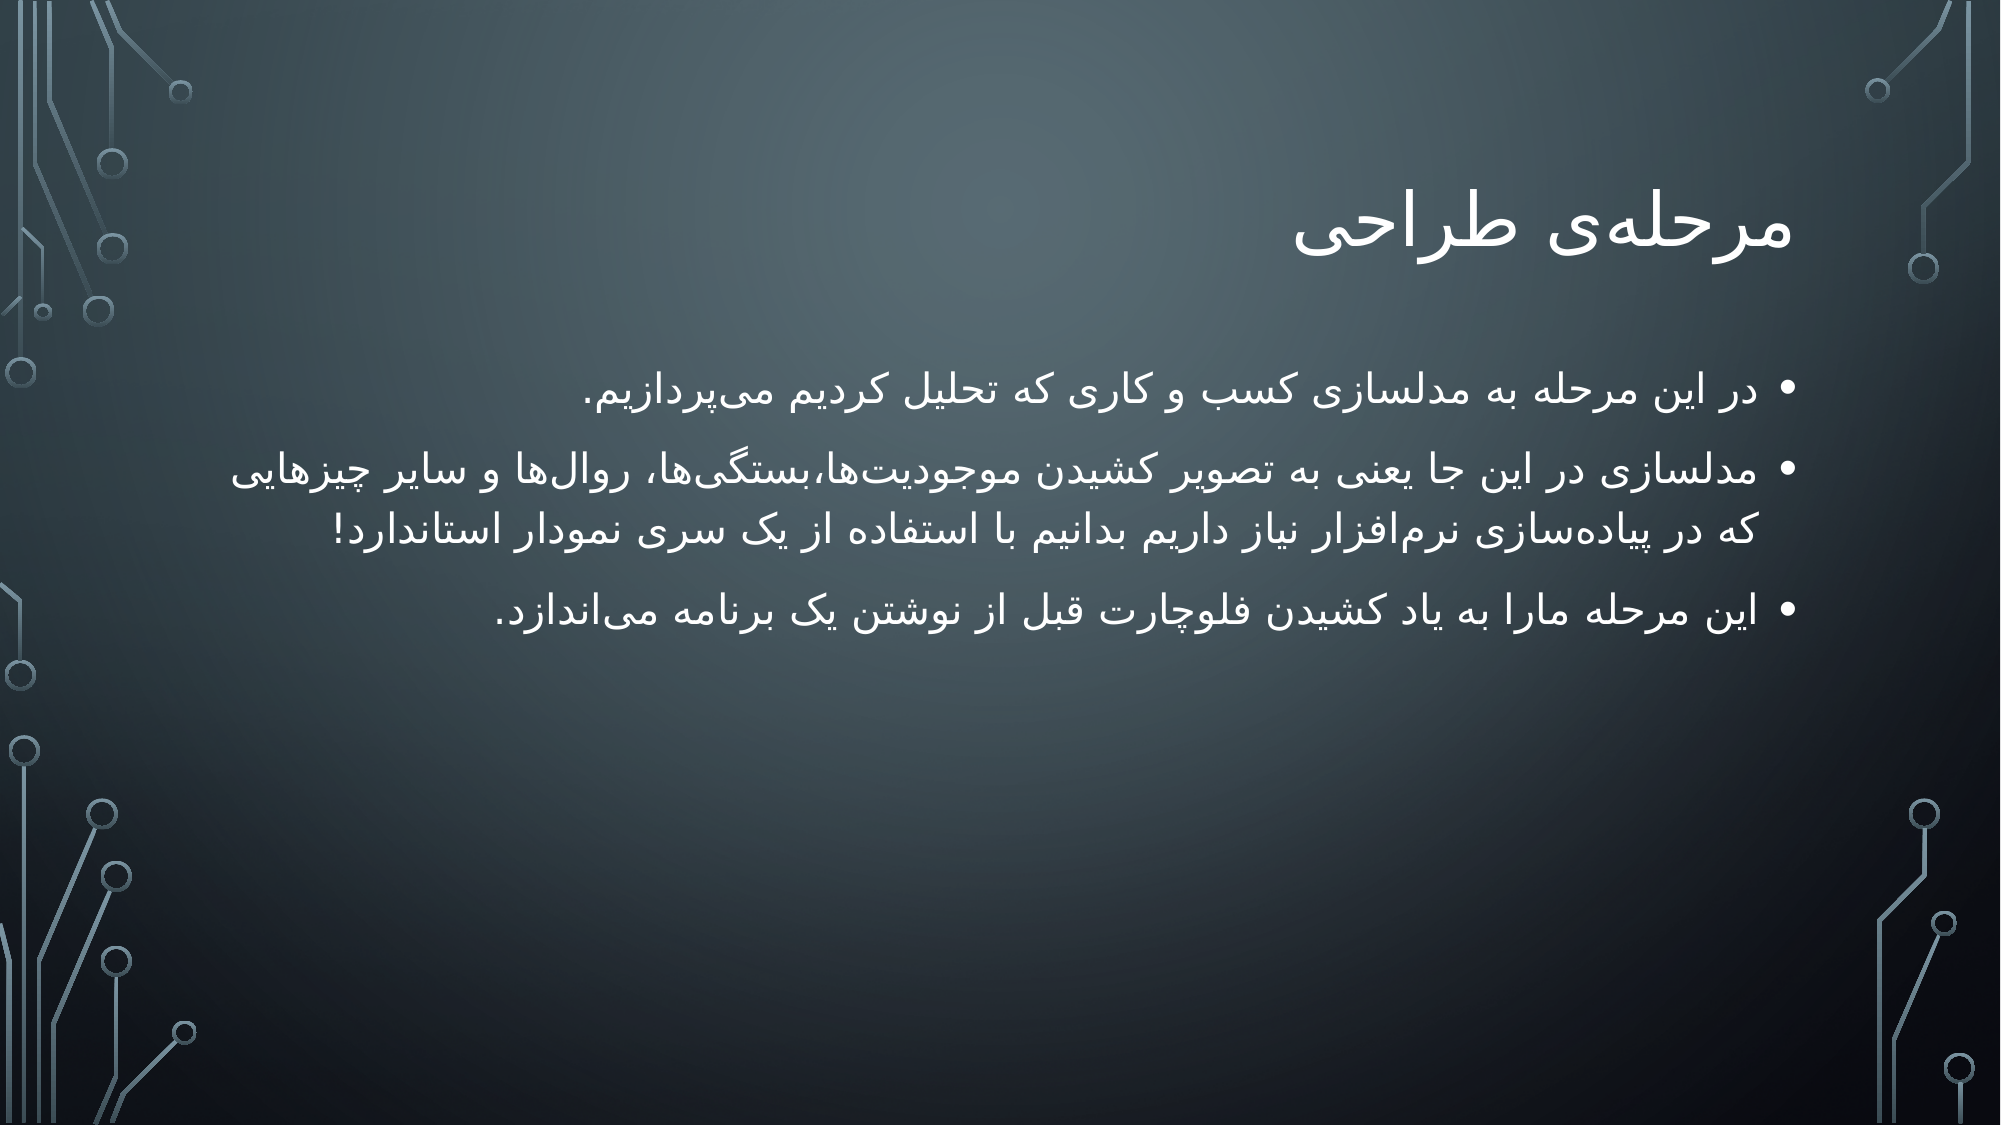

# مرحله‌ی طراحی
در این مرحله به مدلسازی کسب و کاری که تحلیل کردیم می‌پردازیم.
مدلسازی در این جا یعنی به تصویر کشیدن موجودیت‌ها،بستگی‌ها، روال‌ها و سایر چیز‌هایی که در پیاده‌سازی نرم‌افزار نیاز داریم بدانیم با استفاده از یک سری نمودار استاندارد!
این مرحله مارا به یاد کشیدن فلوچارت قبل از نوشتن یک برنامه می‌اندازد.